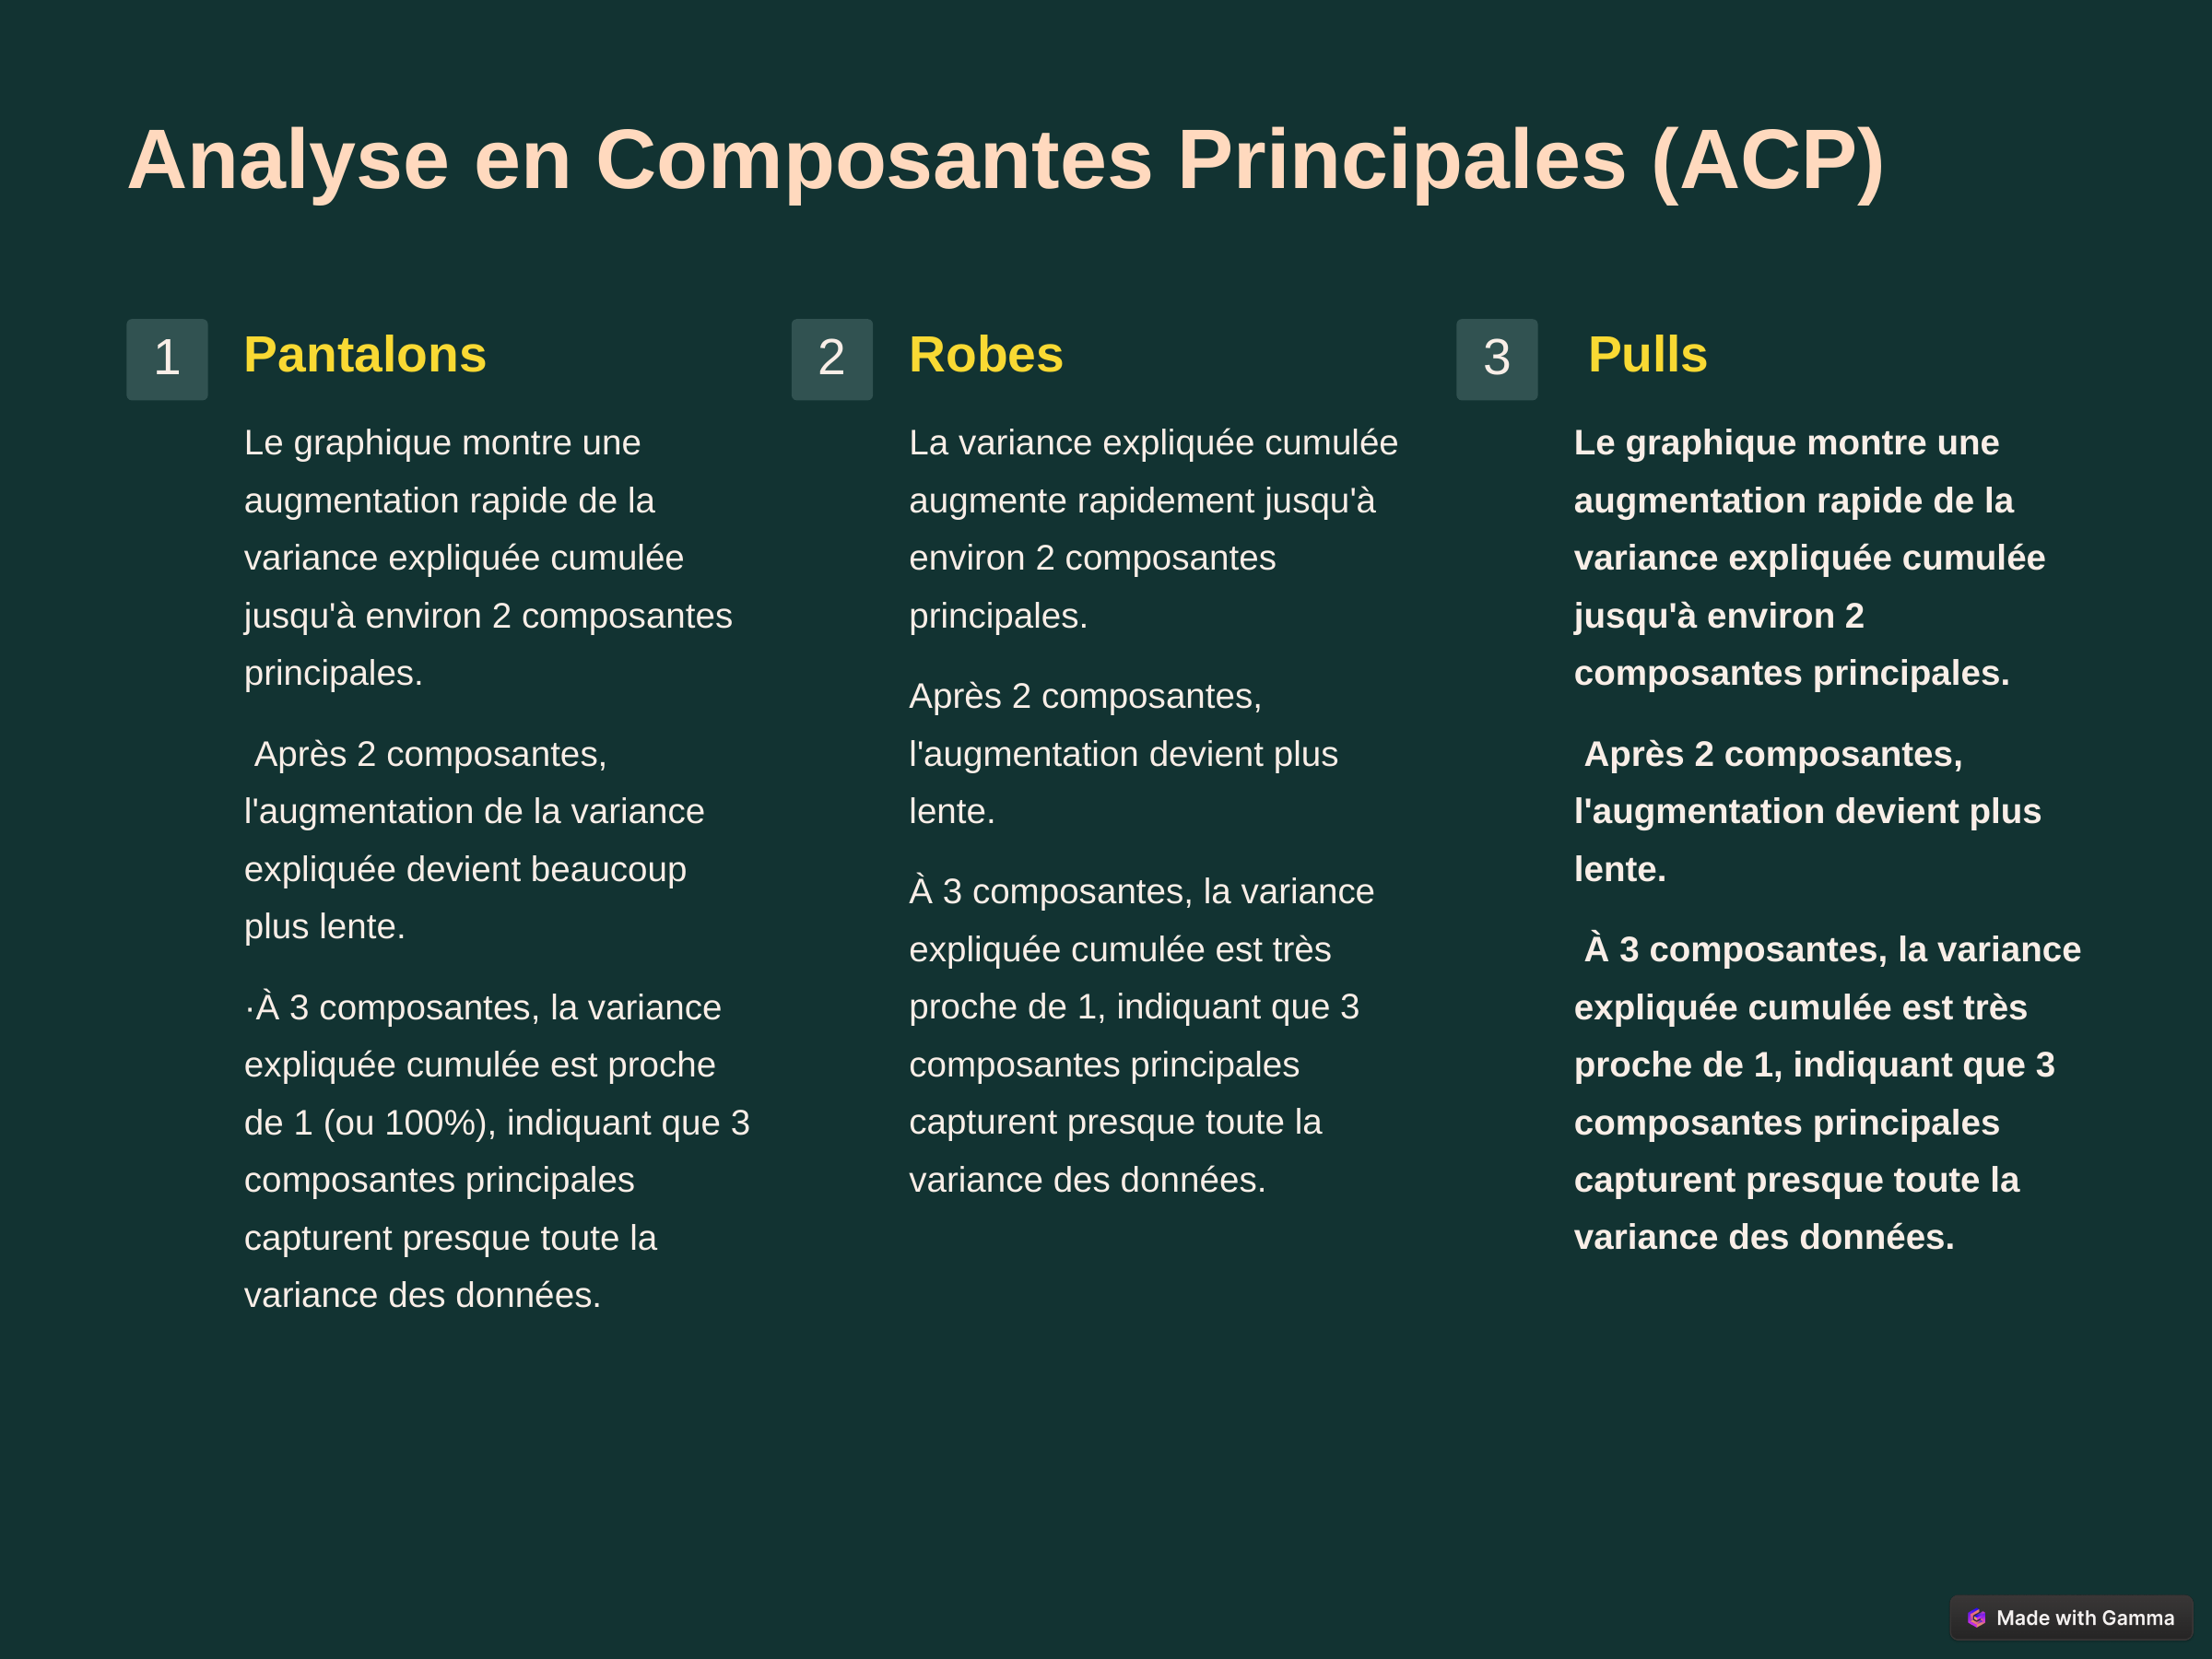

Analyse en Composantes Principales (ACP)

Pantalons

Robes

 Pulls
1
2
3
Le graphique montre une augmentation rapide de la variance expliquée cumulée jusqu'à environ 2 composantes principales.
La variance expliquée cumulée augmente rapidement jusqu'à environ 2 composantes principales.
Le graphique montre une augmentation rapide de la variance expliquée cumulée jusqu'à environ 2 composantes principales.
Après 2 composantes, l'augmentation devient plus lente.
 Après 2 composantes, l'augmentation de la variance expliquée devient beaucoup plus lente.
 Après 2 composantes, l'augmentation devient plus lente.
À 3 composantes, la variance expliquée cumulée est très proche de 1, indiquant que 3 composantes principales capturent presque toute la variance des données.
 À 3 composantes, la variance expliquée cumulée est très proche de 1, indiquant que 3 composantes principales capturent presque toute la variance des données.
·À 3 composantes, la variance expliquée cumulée est proche de 1 (ou 100%), indiquant que 3 composantes principales capturent presque toute la variance des données.